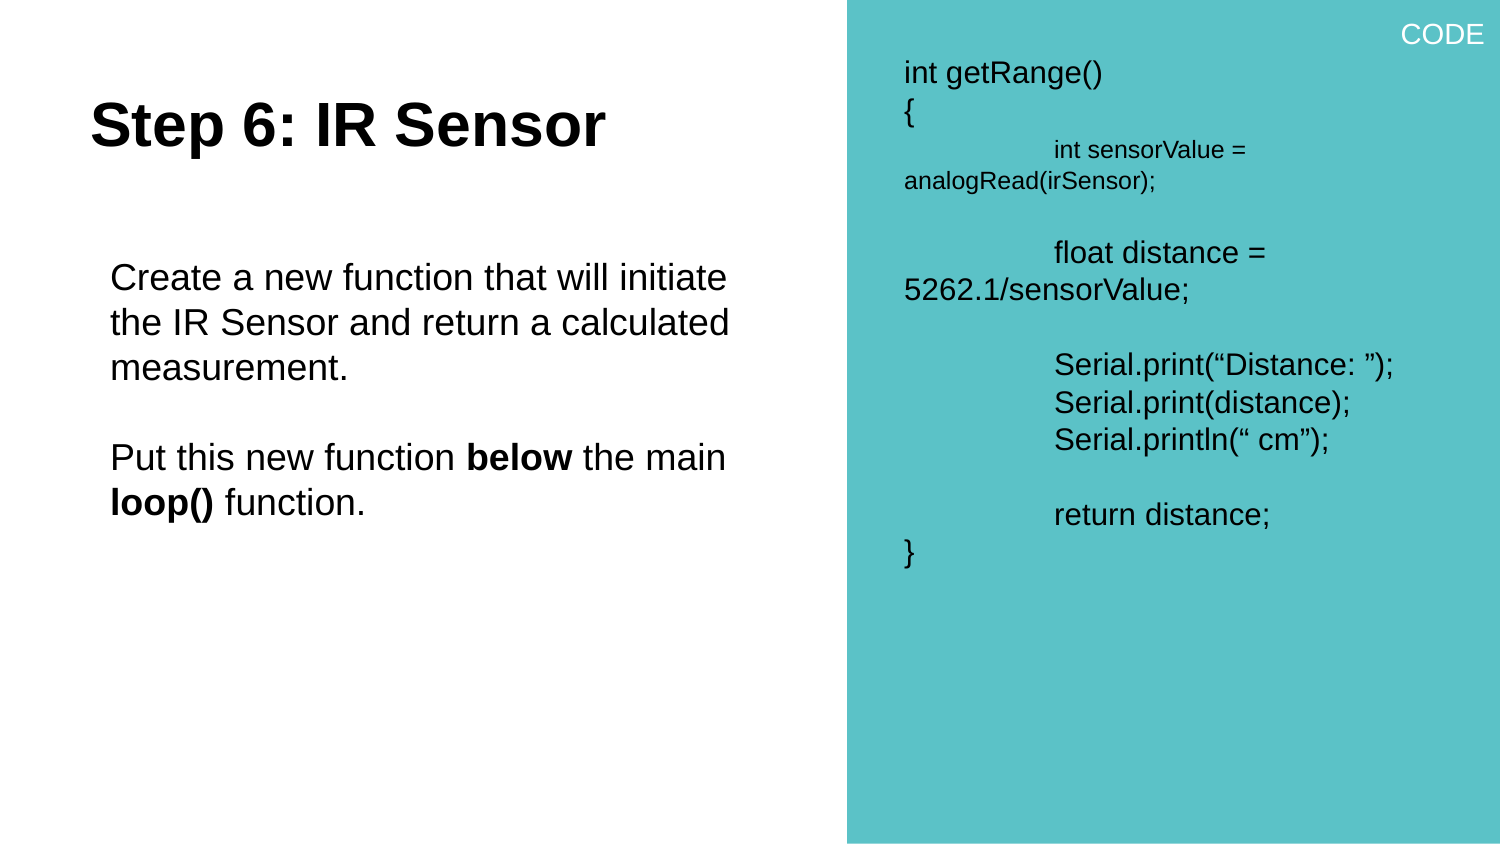

int getRange()
{
	int sensorValue = analogRead(irSensor);

	float distance = 5262.1/sensorValue;

	Serial.print(“Distance: ”);
	Serial.print(distance);
	Serial.println(“ cm”);

	return distance;
}
# Step 6: IR Sensor
Create a new function that will initiate the IR Sensor and return a calculated measurement.

Put this new function below the main loop() function.